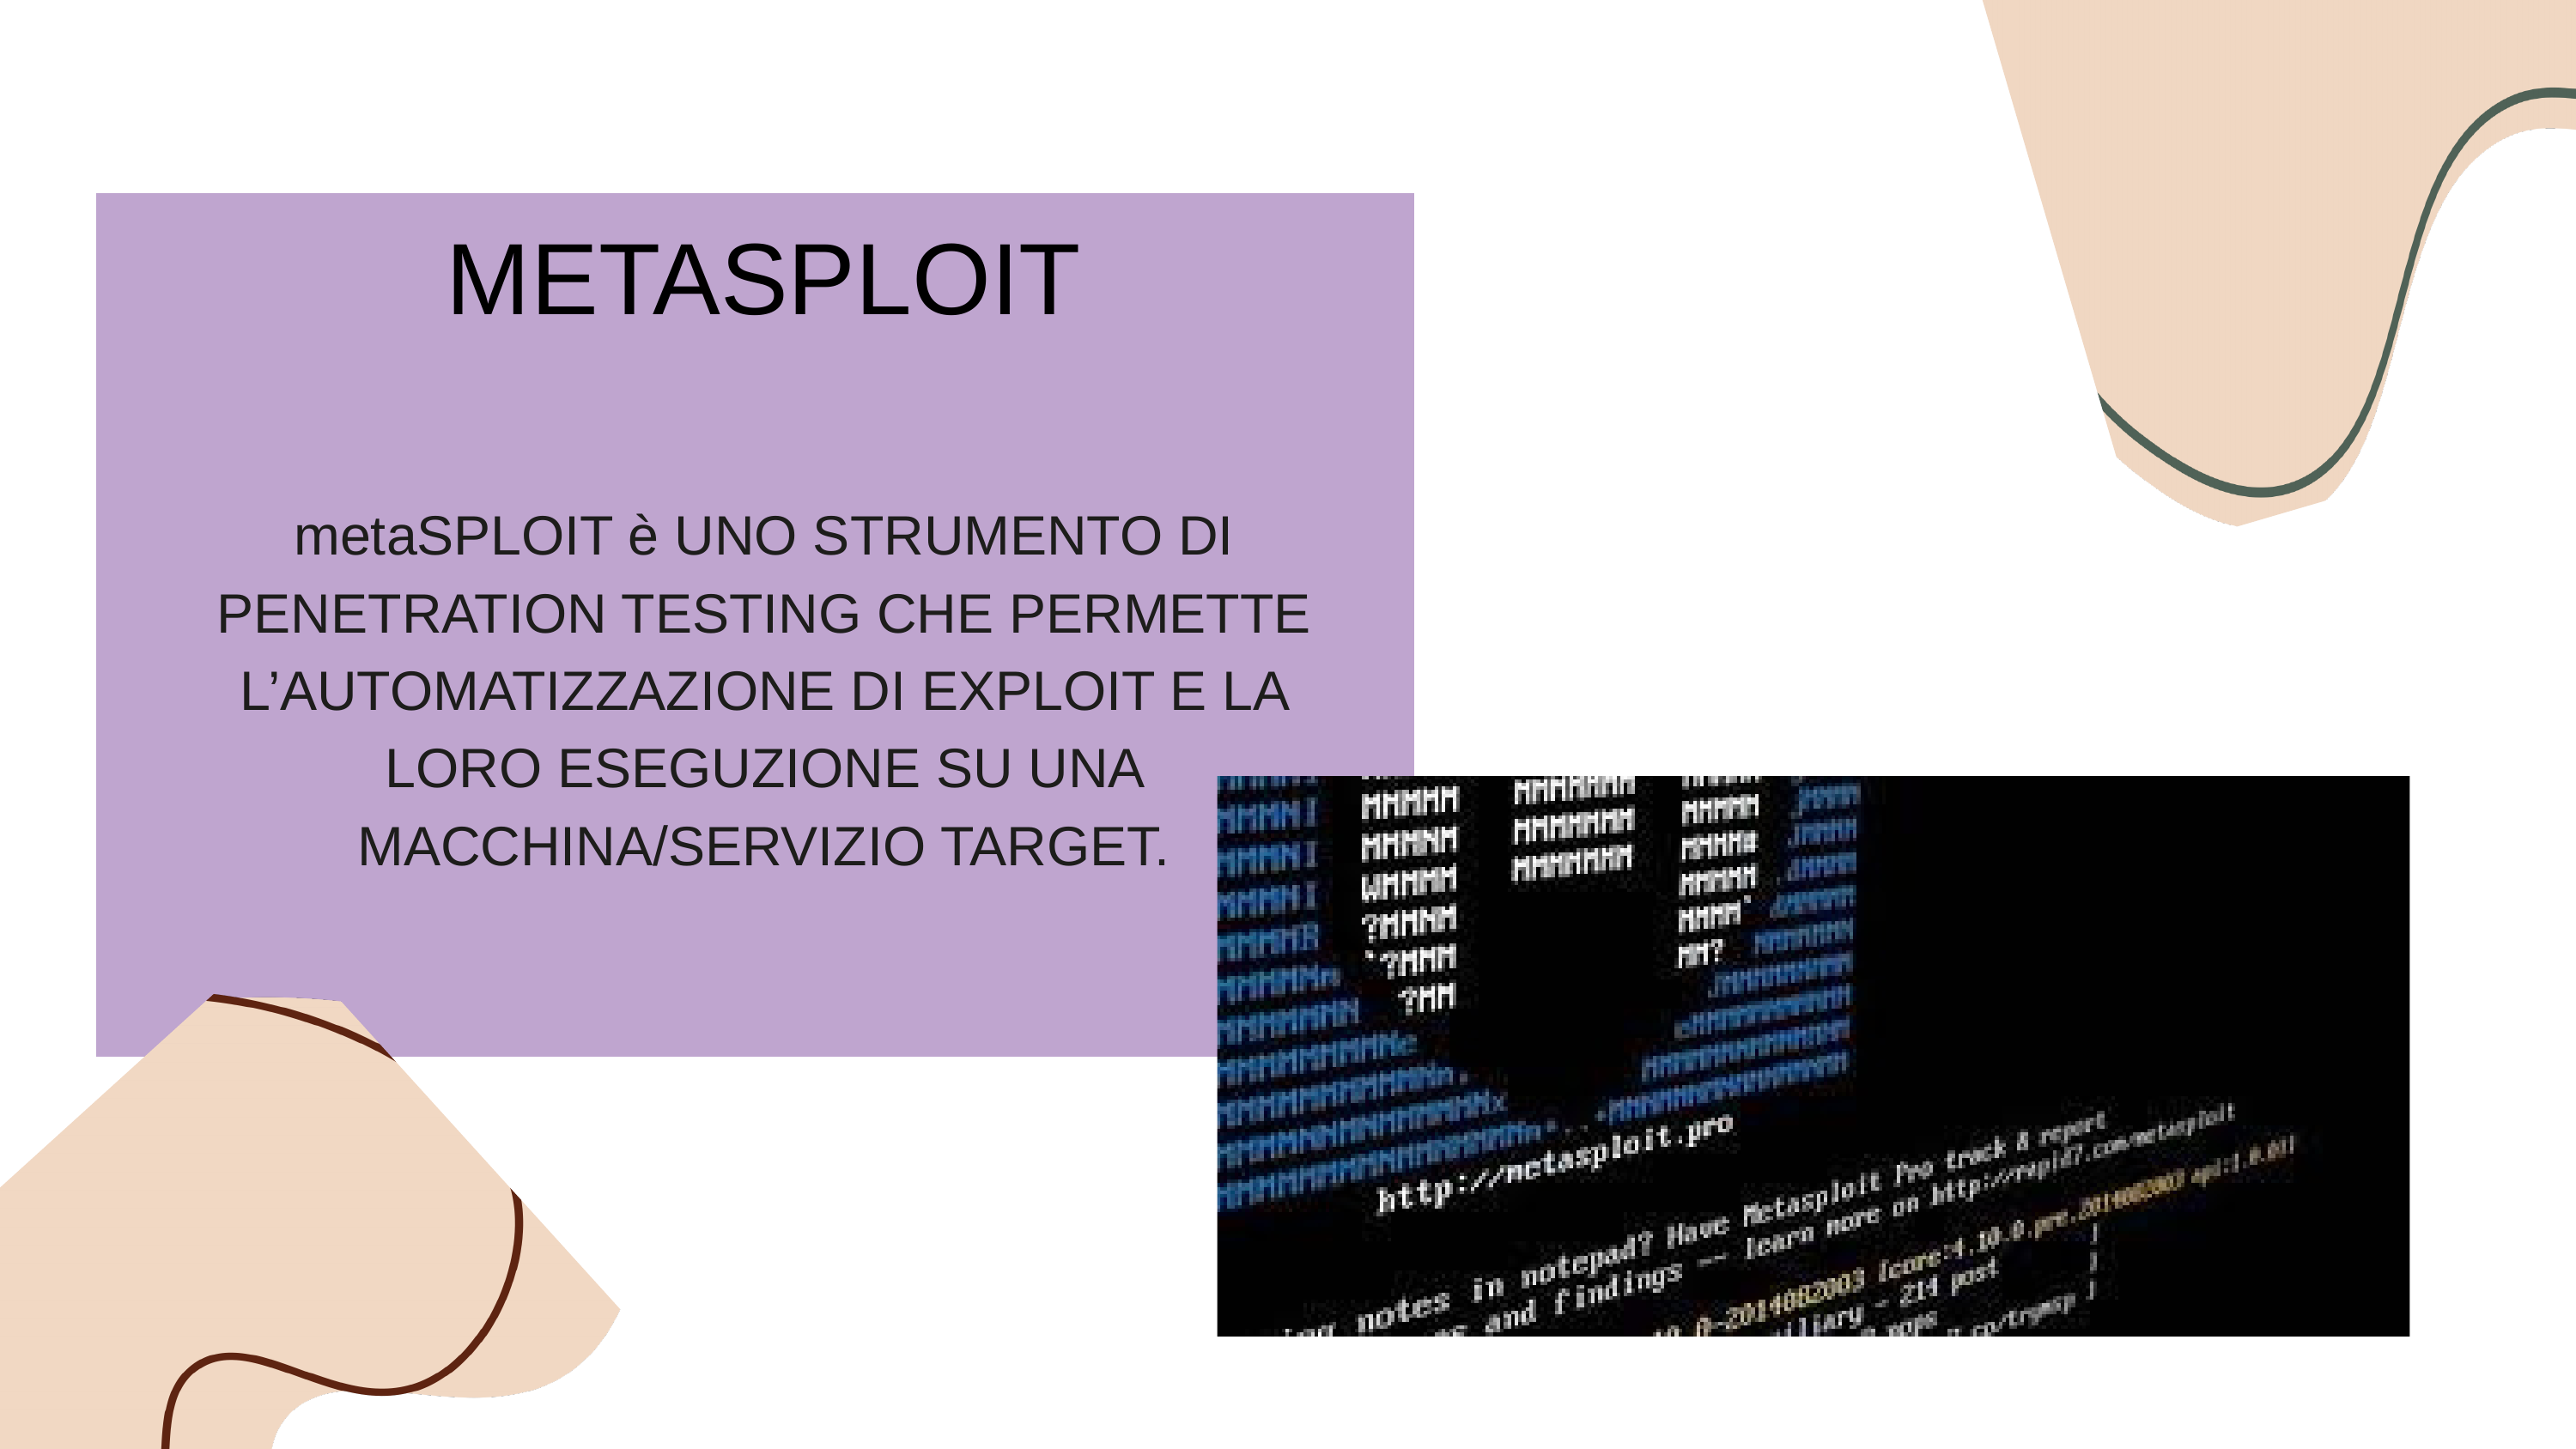

METASPLOIT
metaSPLOIT è UNO STRUMENTO DI PENETRATION TESTING CHE PERMETTE L’AUTOMATIZZAZIONE DI EXPLOIT E LA LORO ESEGUZIONE SU UNA MACCHINA/SERVIZIO TARGET.